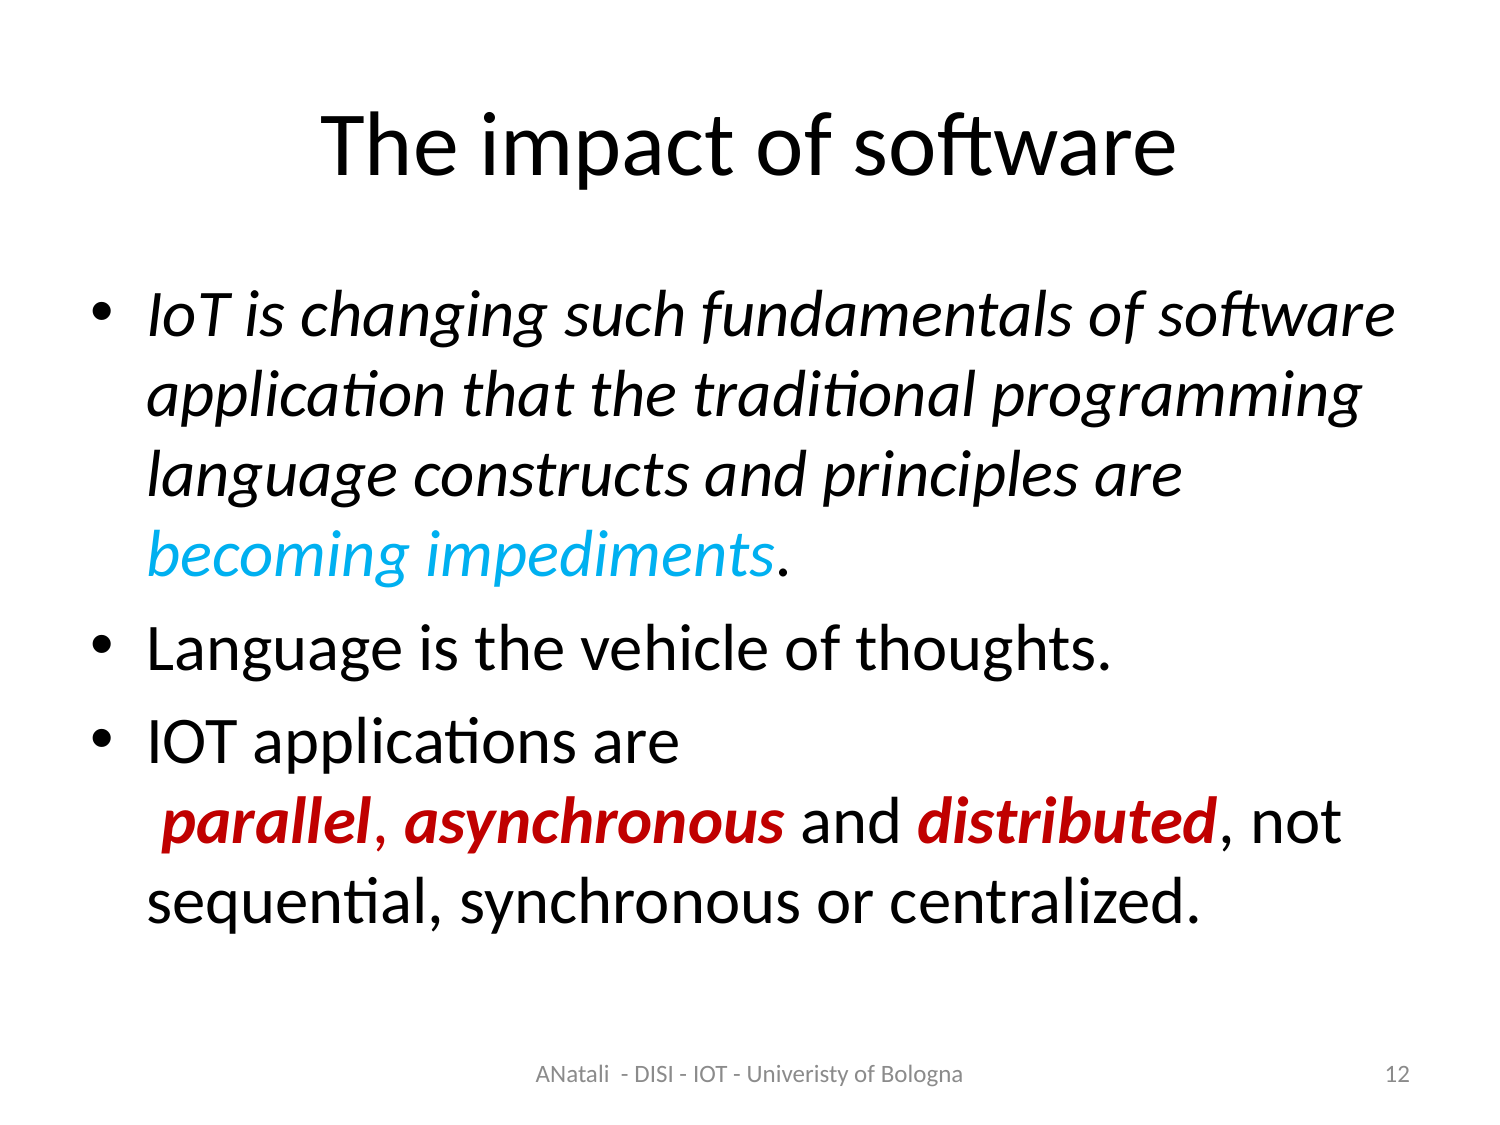

# The impact of software
IoT is changing such fundamentals of software application that the traditional programming language constructs and principles are becoming impediments.
Language is the vehicle of thoughts.
IOT applications are  parallel, asynchronous and distributed, not sequential, synchronous or centralized.
ANatali  - DISI - IOT - Univeristy of Bologna
12